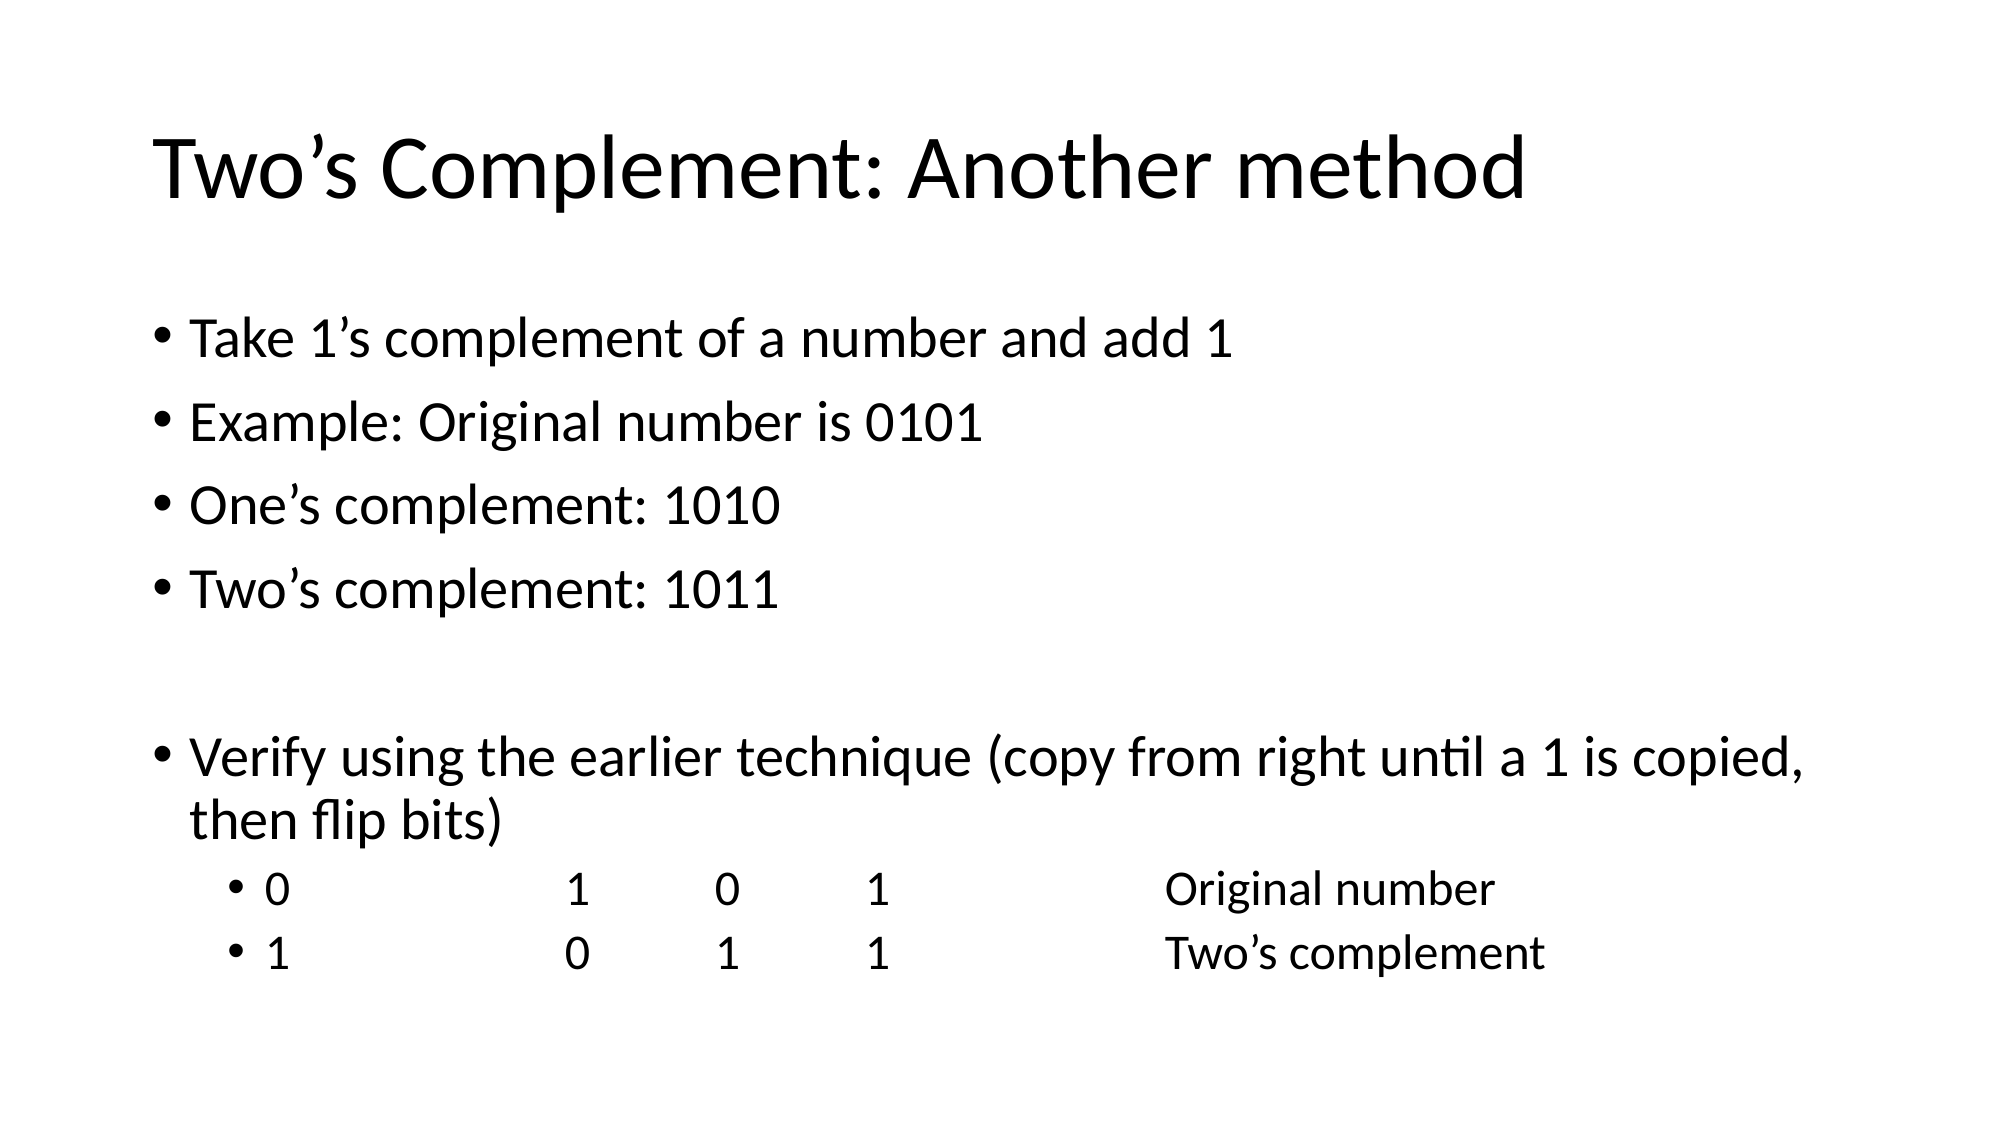

# Two’s Complement: Another method
Take 1’s complement of a number and add 1
Example: Original number is 0101
One’s complement: 1010
Two’s complement: 1011

Verify using the earlier technique (copy from right until a 1 is copied, then flip bits)
0		1	0	1		Original number
1		0	1	1		Two’s complement